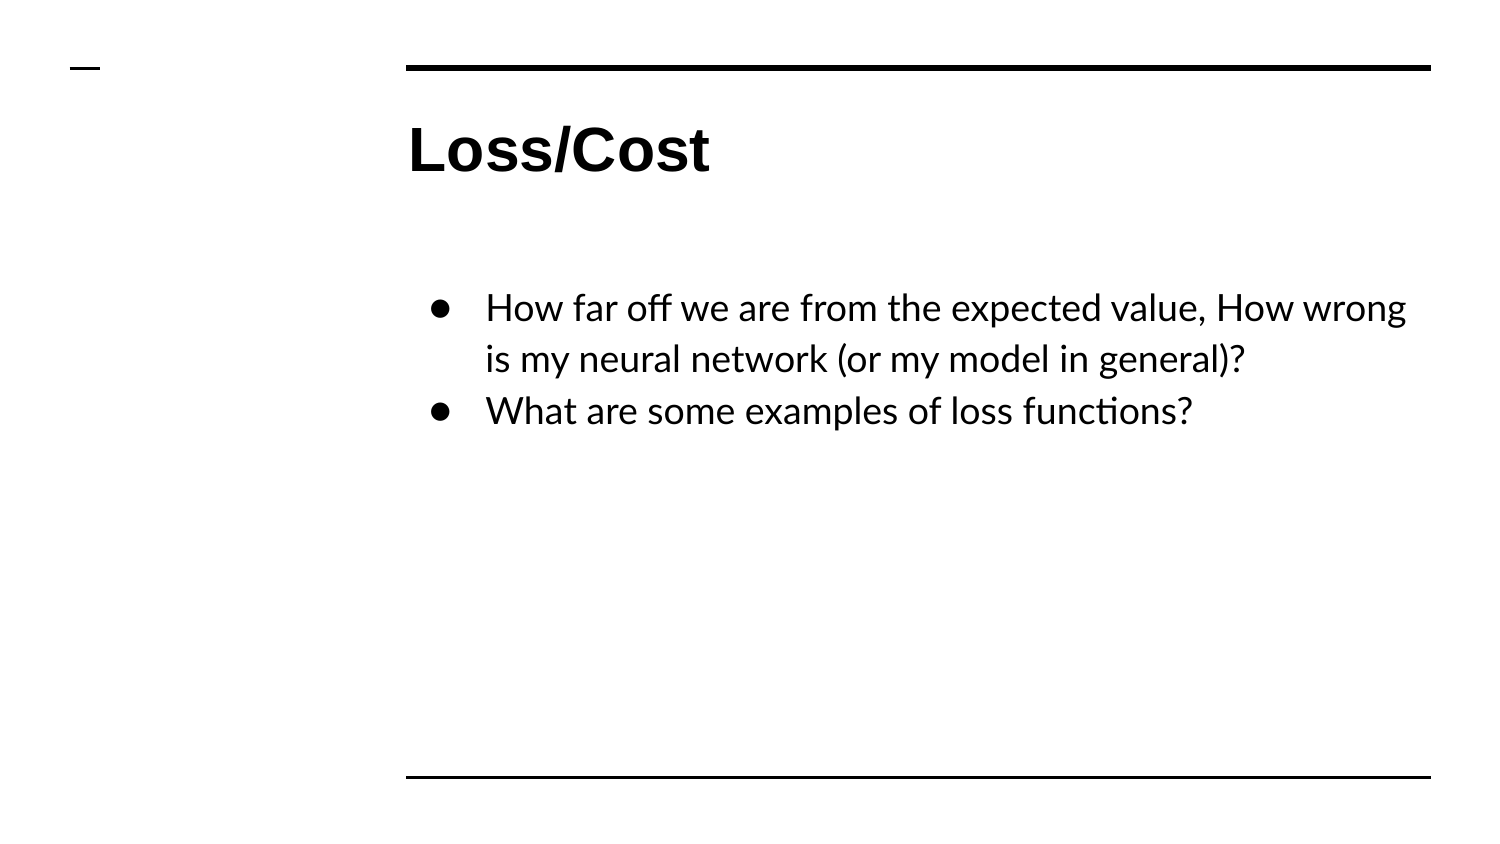

# Loss/Cost
How far off we are from the expected value, How wrong is my neural network (or my model in general)?
What are some examples of loss functions?